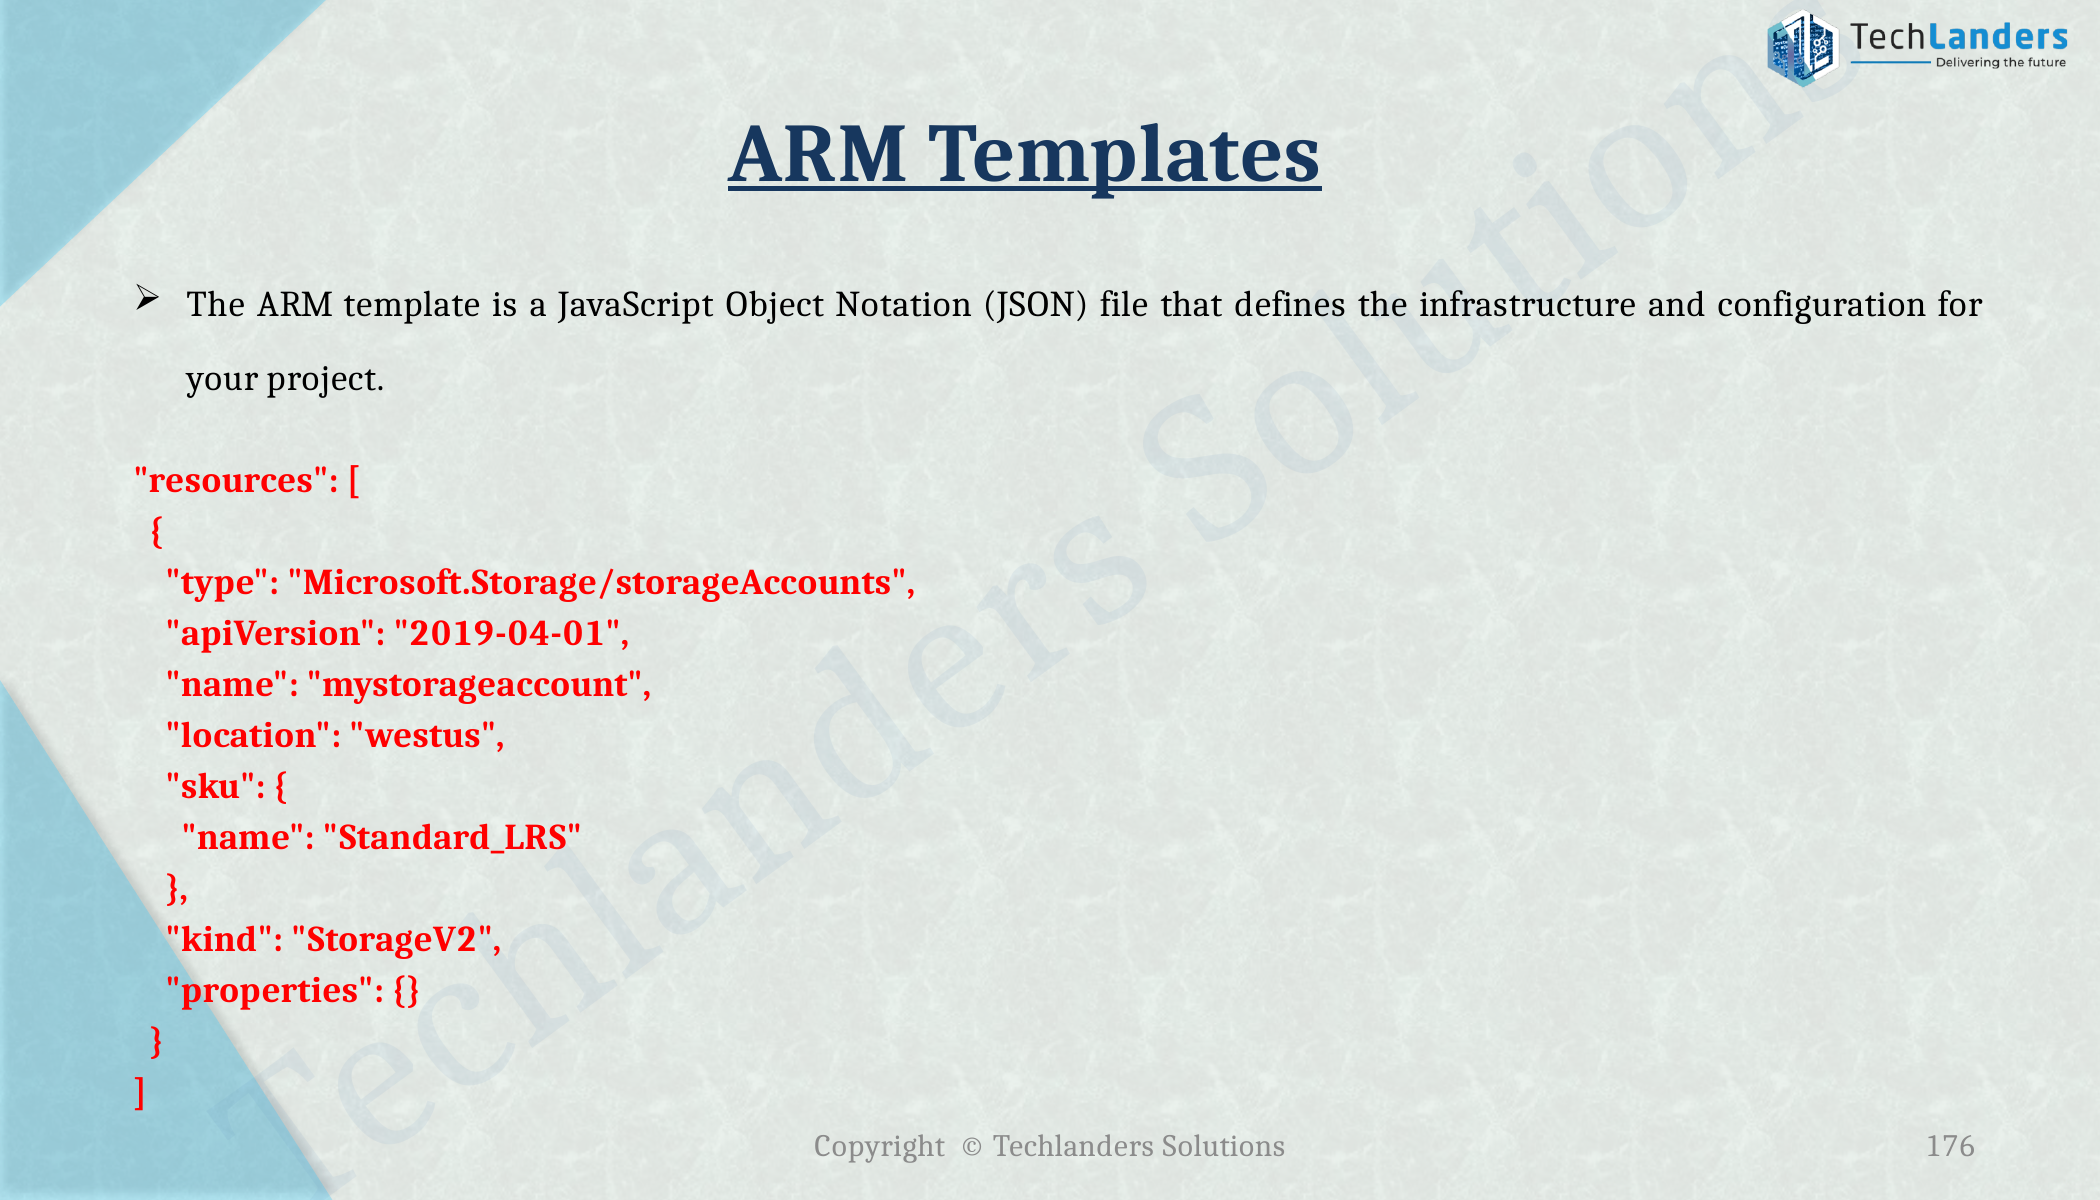

# ARM Templates
The ARM template is a JavaScript Object Notation (JSON) file that defines the infrastructure and configuration for your project.

"resources": [
  {
    "type": "Microsoft.Storage/storageAccounts",
    "apiVersion": "2019-04-01",
    "name": "mystorageaccount",
    "location": "westus",
    "sku": {
      "name": "Standard_LRS"
    },
    "kind": "StorageV2",
    "properties": {}
  }
]
Copyright  © Techlanders Solutions
176